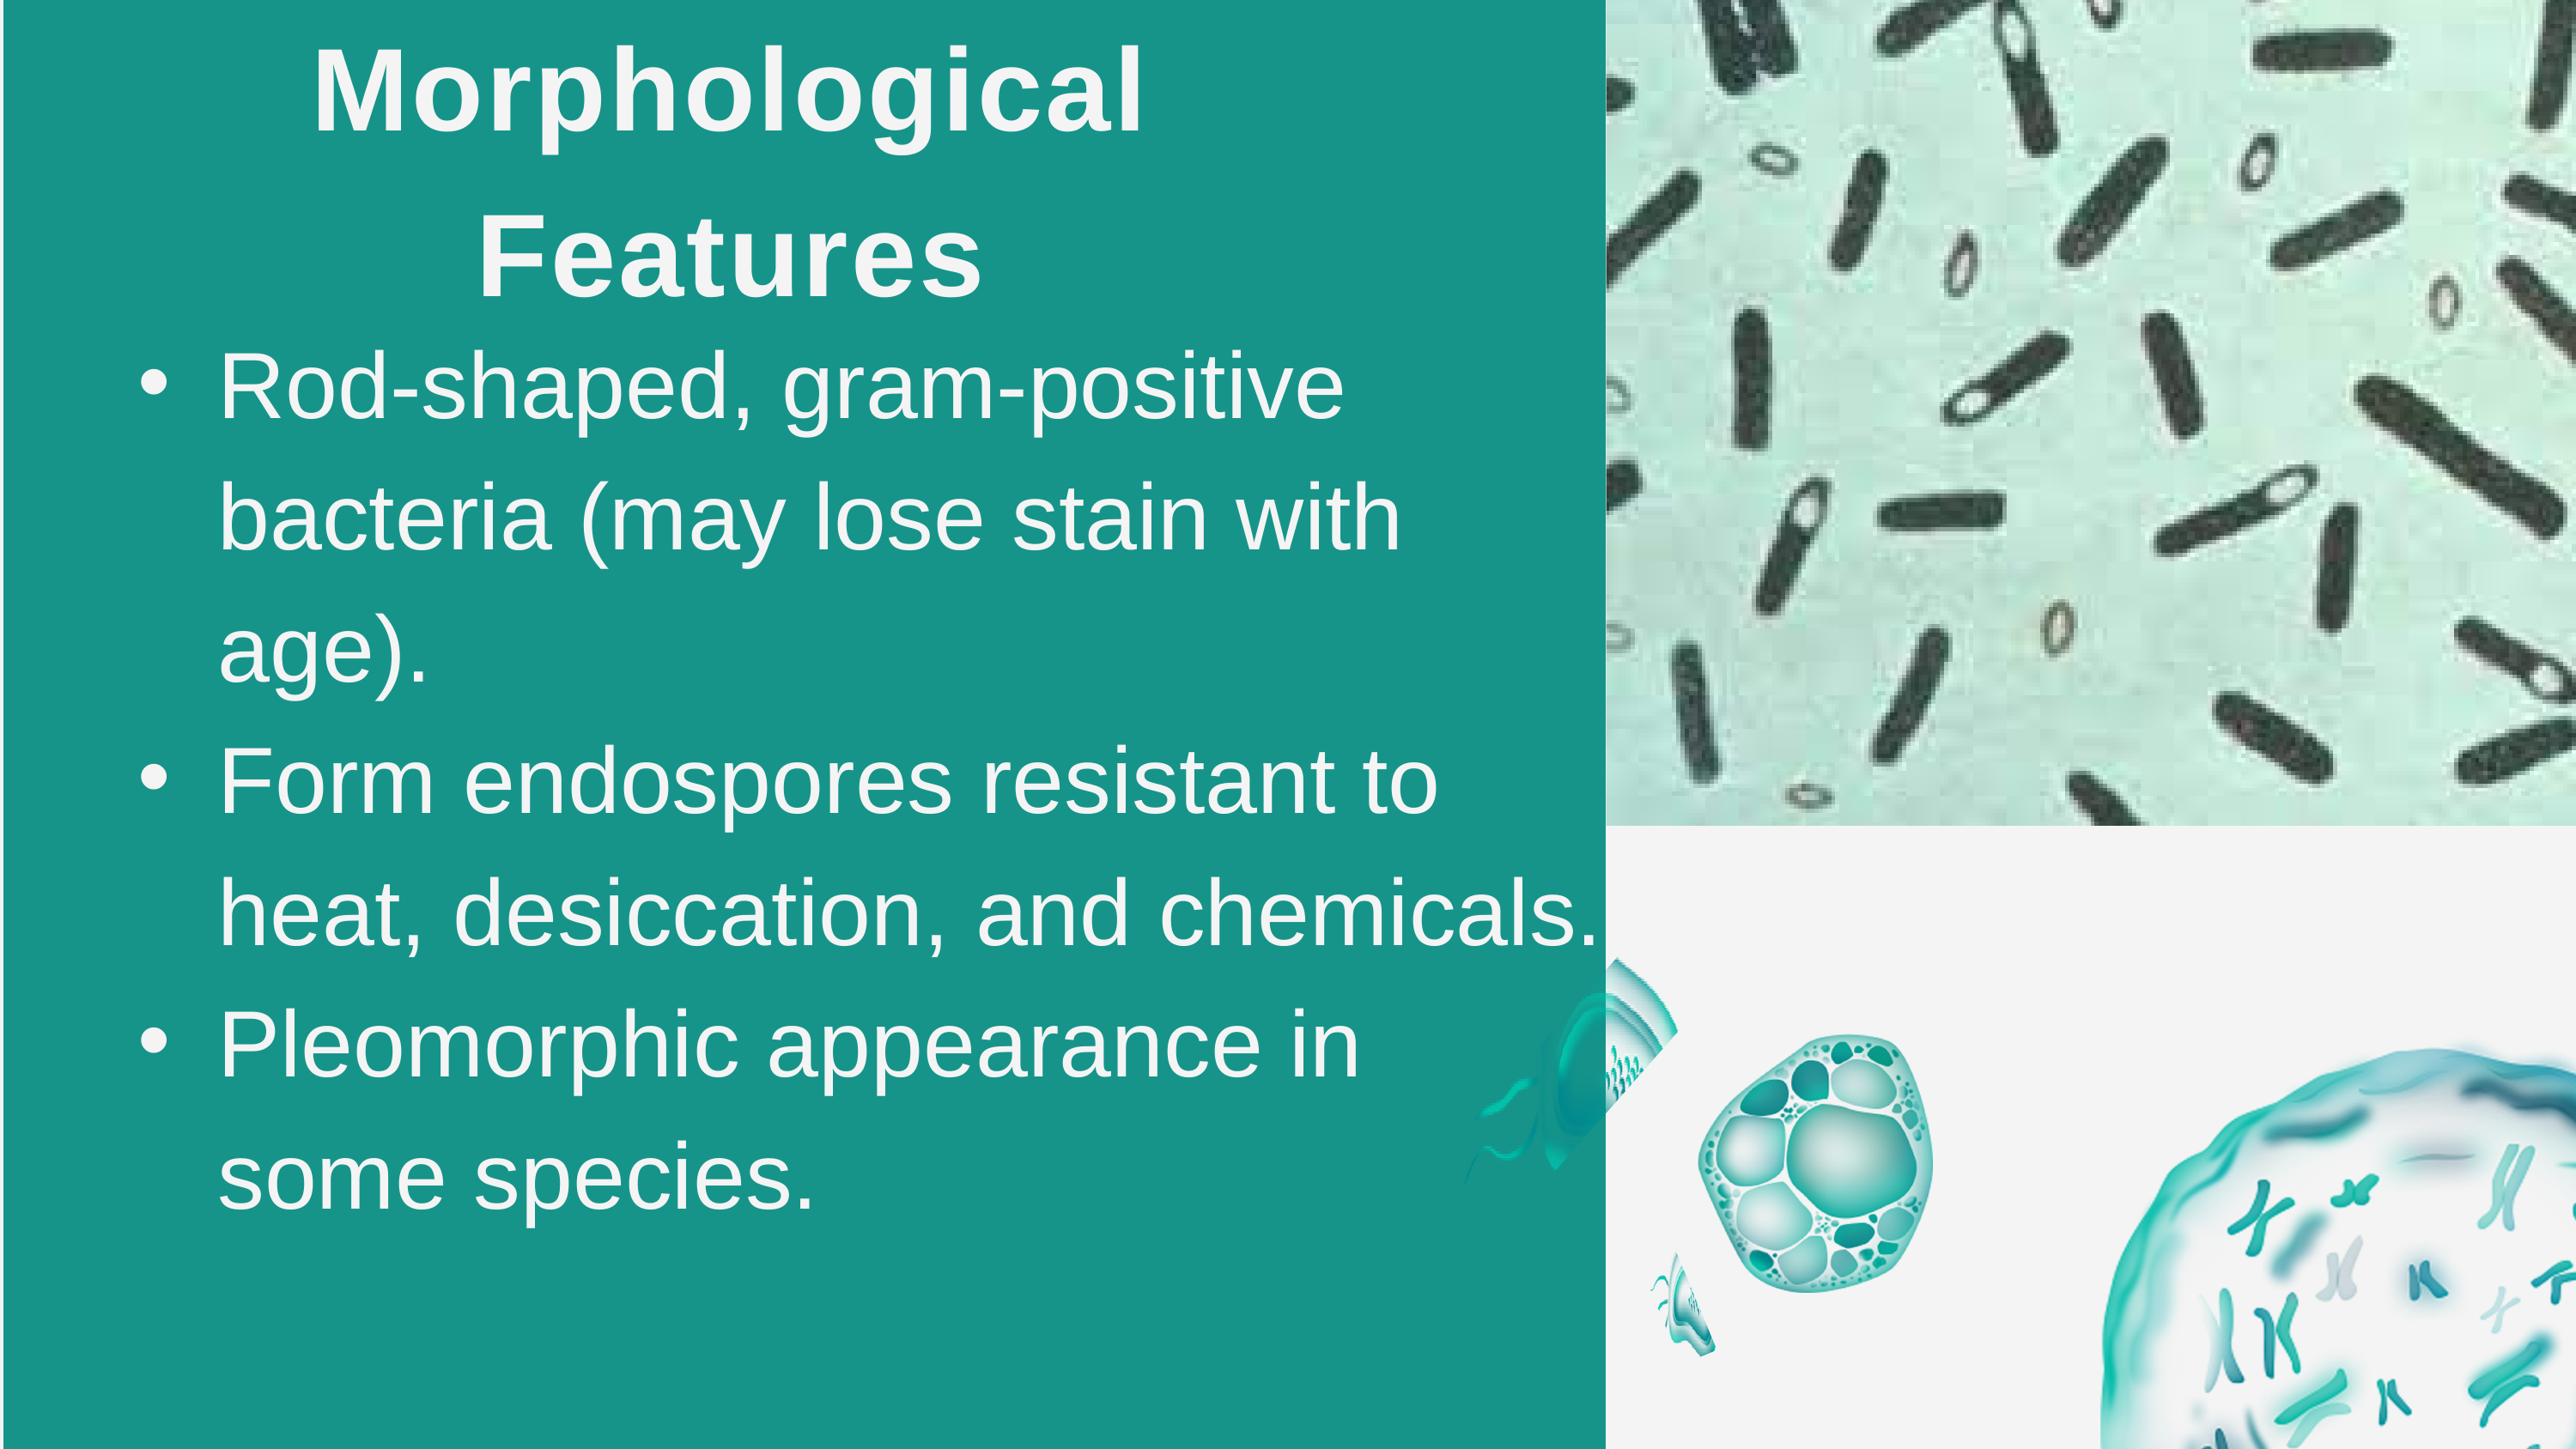

Morphological Features
Rod-shaped, gram-positive bacteria (may lose stain with age).
Form endospores resistant to heat, desiccation, and chemicals.
Pleomorphic appearance in some species.